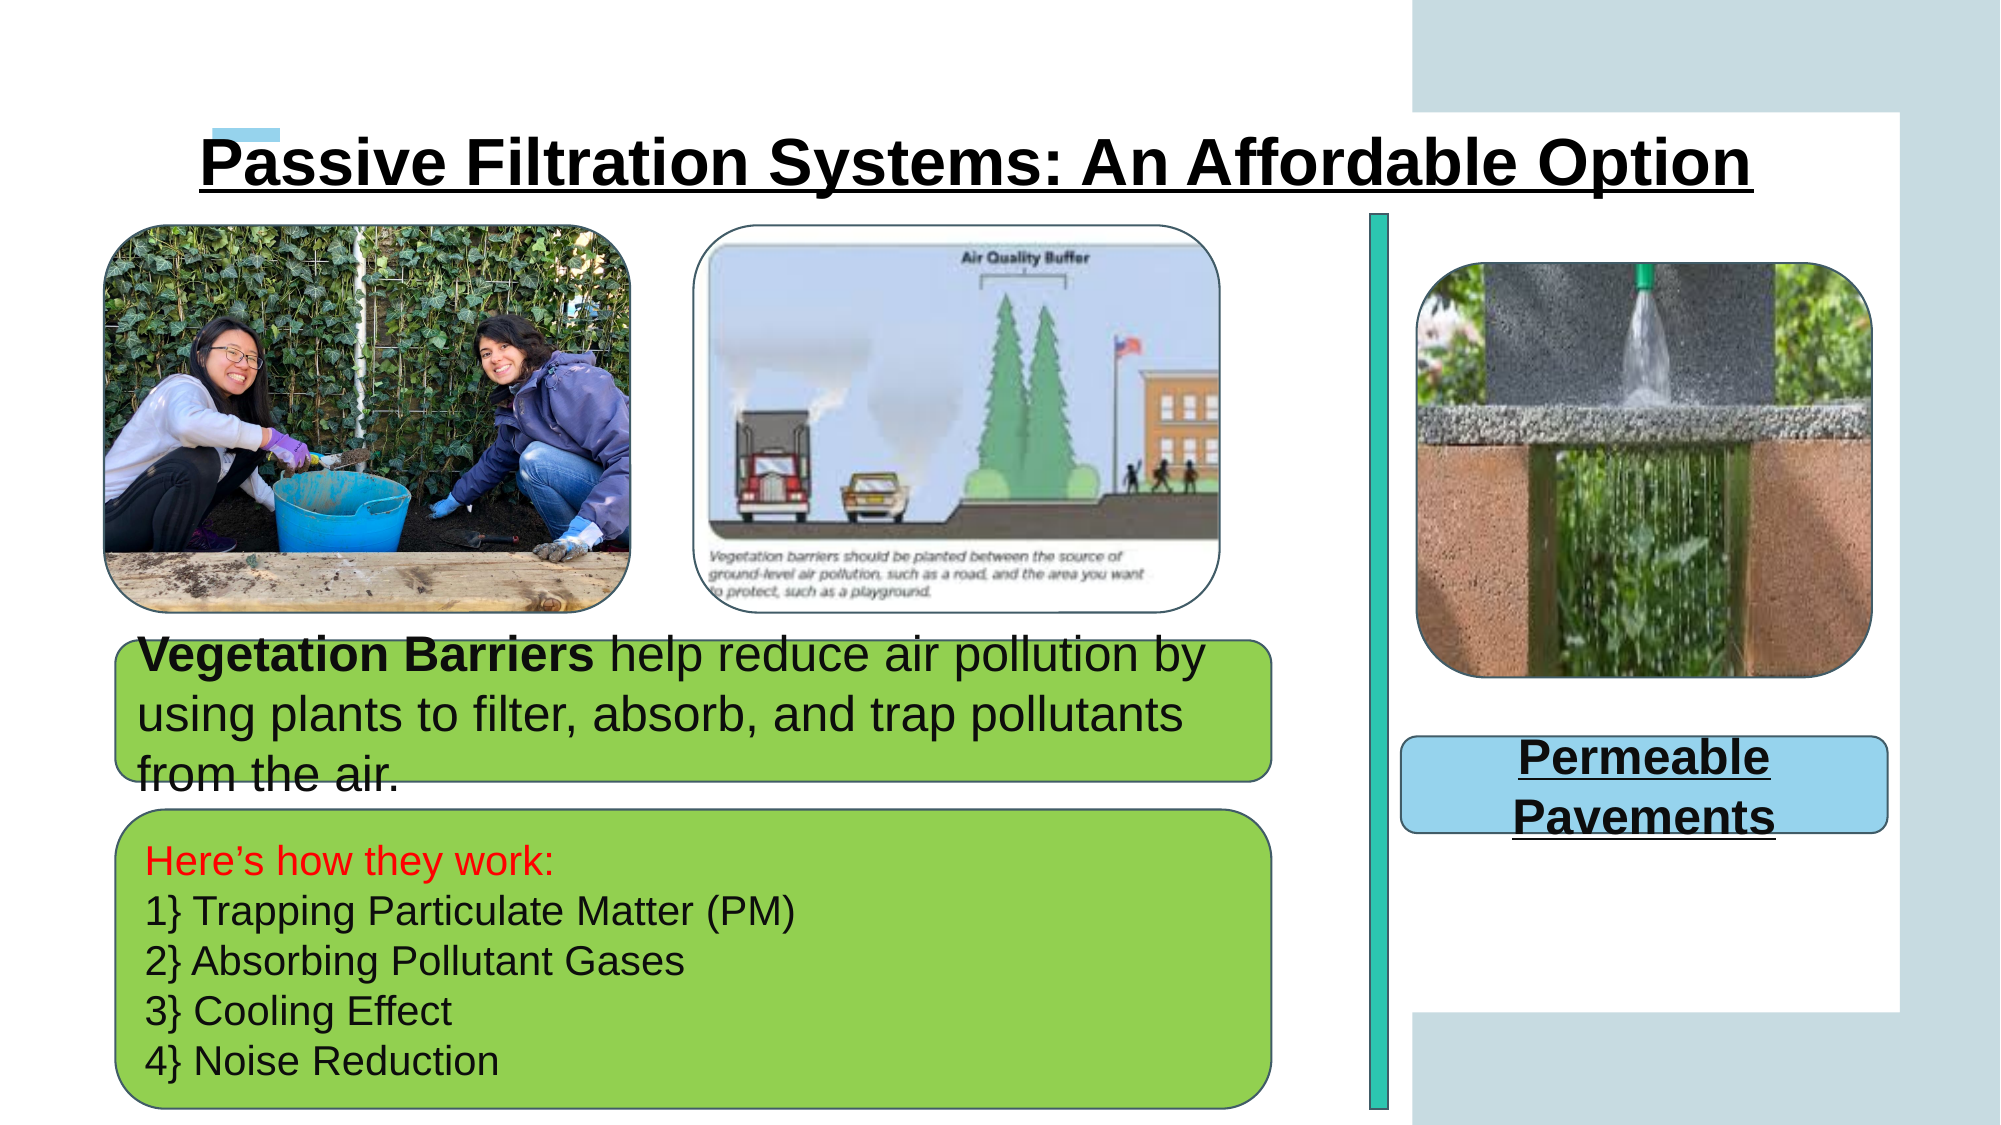

Passive Filtration Systems: An Affordable Option

Permeable Pavements are specially designed pavements that allow water to pass through them, rather than causing runoff
Vegetation Barriers help reduce air pollution by using plants to filter, absorb, and trap pollutants from the air.
Permeable Pavements
Here’s how they work:
1} Trapping Particulate Matter (PM)
2} Absorbing Pollutant Gases
3} Cooling Effect
4} Noise Reduction
Here’s how they contribute to reducing air pollution:
Dust Reduction
Temperature Control
Stormwater Filtration
Plant-Friendly